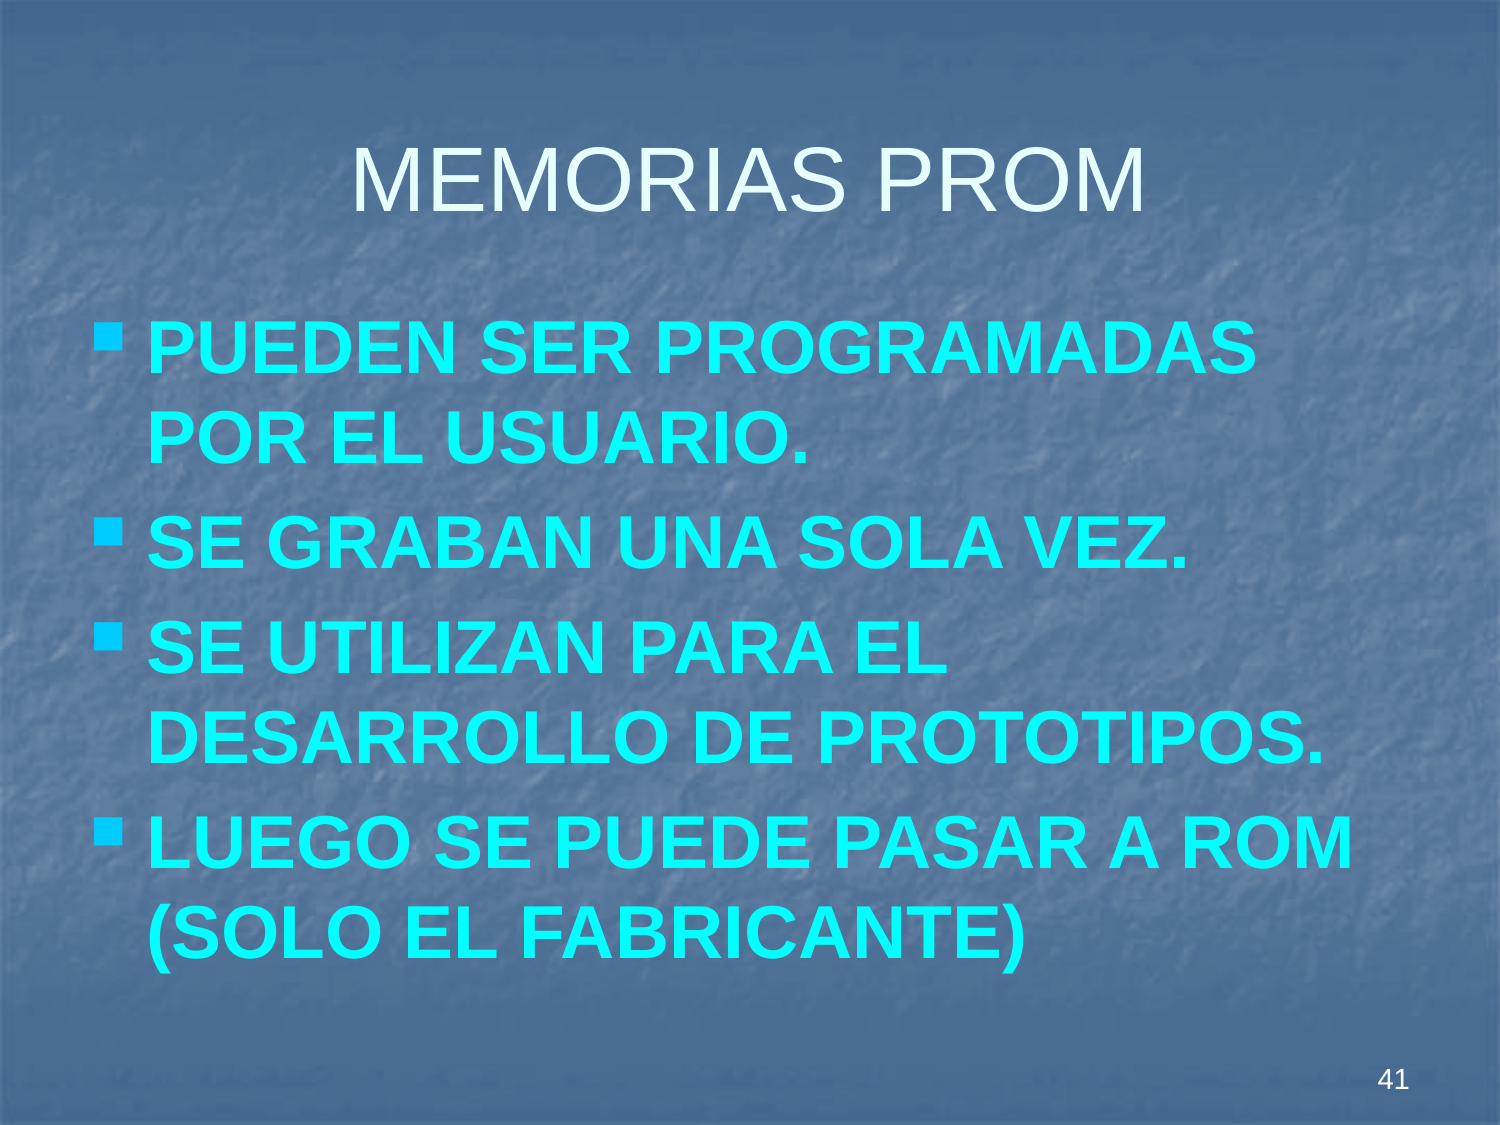

# MEMORIAS PROM
PUEDEN SER PROGRAMADAS POR EL USUARIO.
SE GRABAN UNA SOLA VEZ.
SE UTILIZAN PARA EL DESARROLLO DE PROTOTIPOS.
LUEGO SE PUEDE PASAR A ROM (SOLO EL FABRICANTE)
41